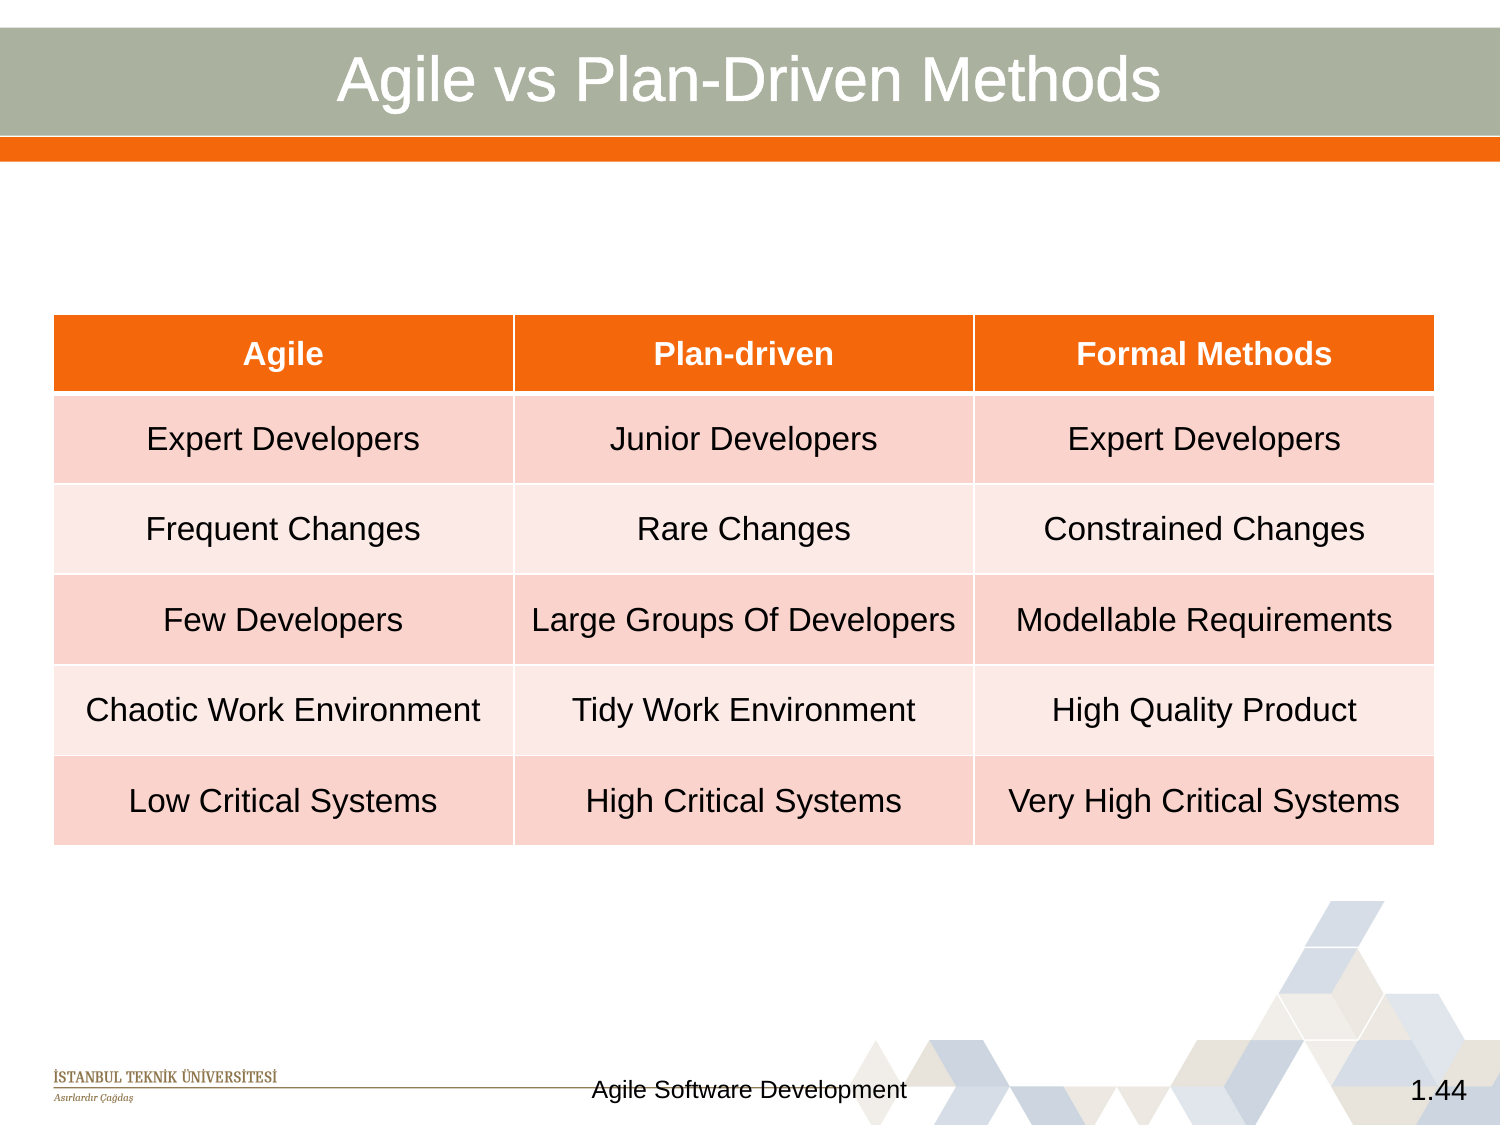

# Agile vs Plan-Driven Methods
| Agile | Plan-driven | Formal Methods |
| --- | --- | --- |
| Expert Developers | Junior Developers | Expert Developers |
| Frequent Changes | Rare Changes | Constrained Changes |
| Few Developers | Large Groups Of Developers | Modellable Requirements |
| Chaotic Work Environment | Tidy Work Environment | High Quality Product |
| Low Critical Systems | High Critical Systems | Very High Critical Systems |
Agile Software Development
1.44